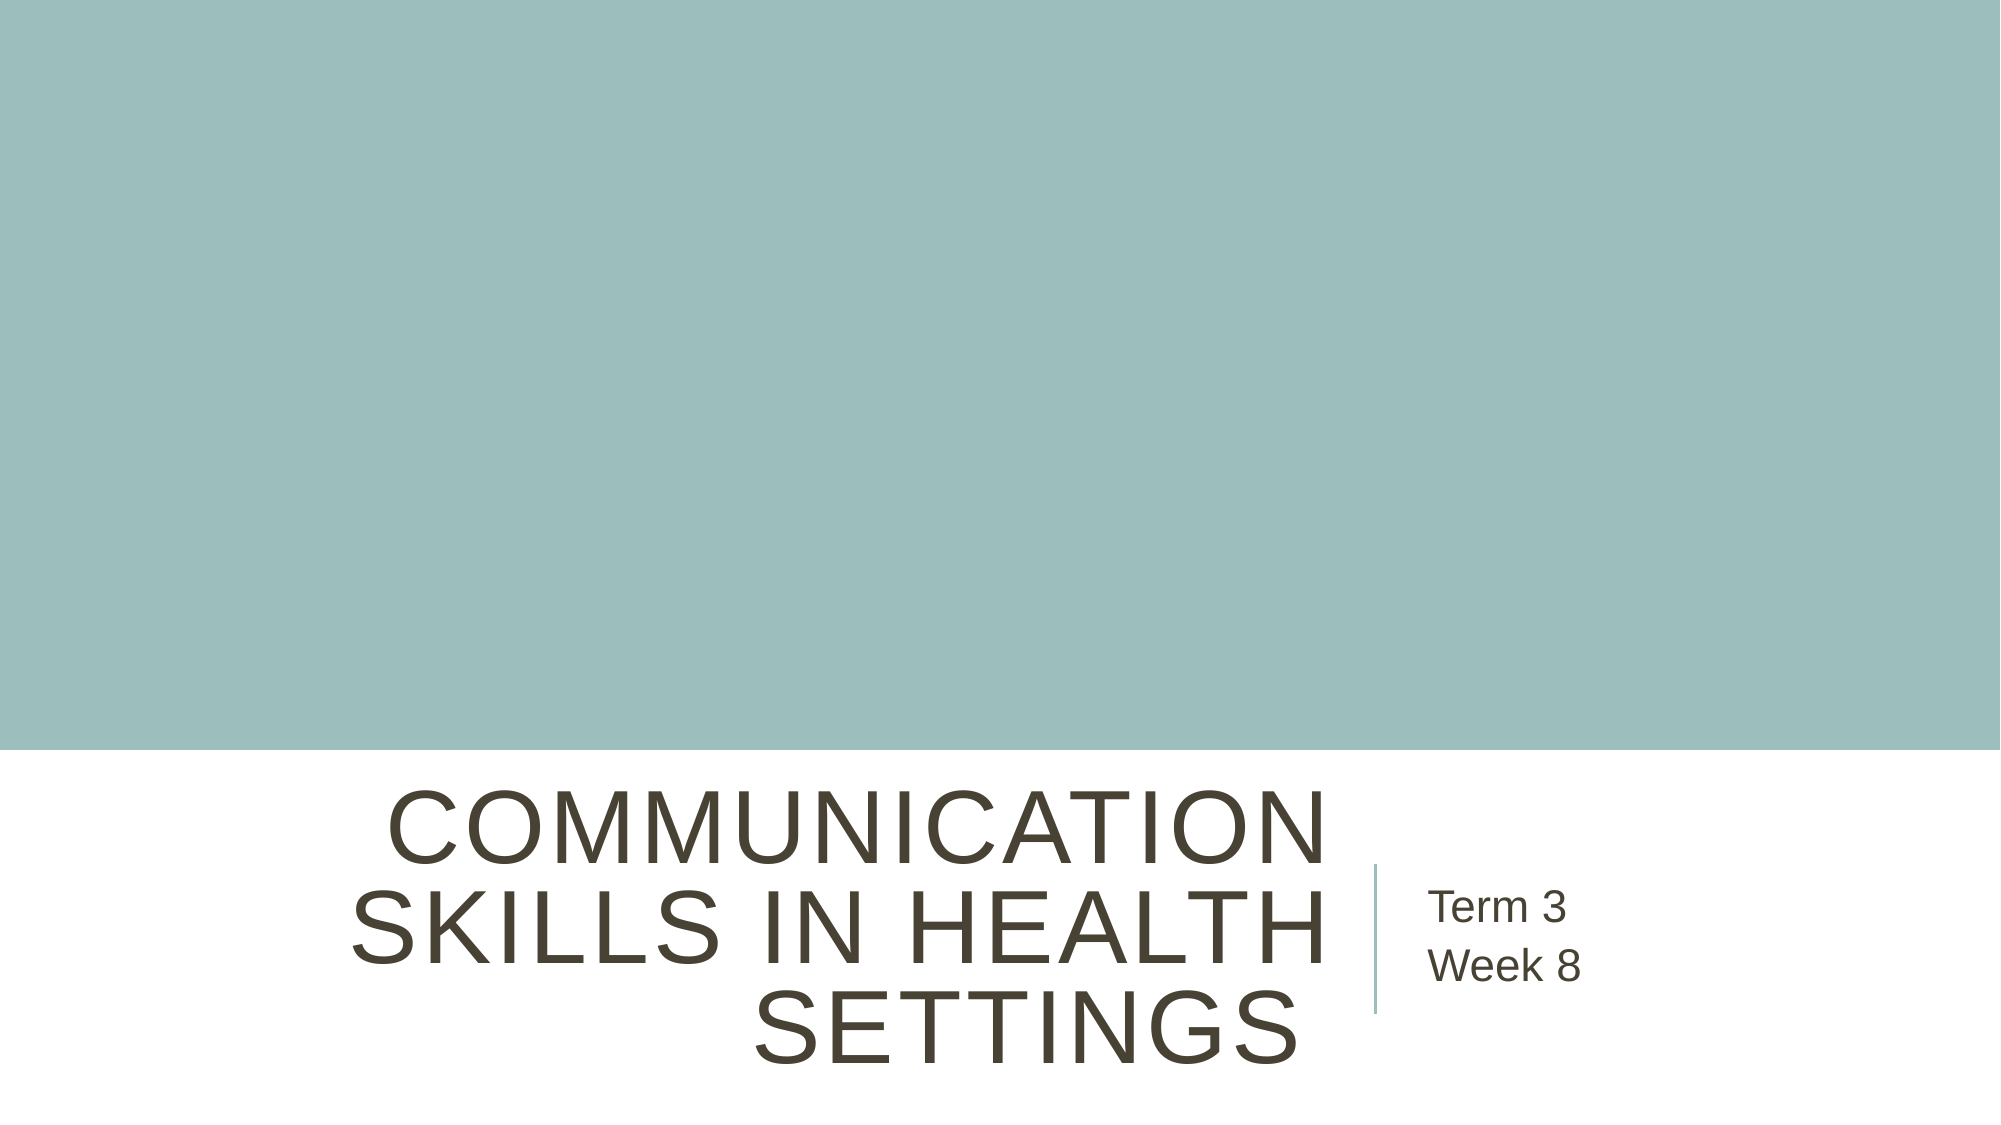

# Communication skills in health settings
Term 3
Week 8